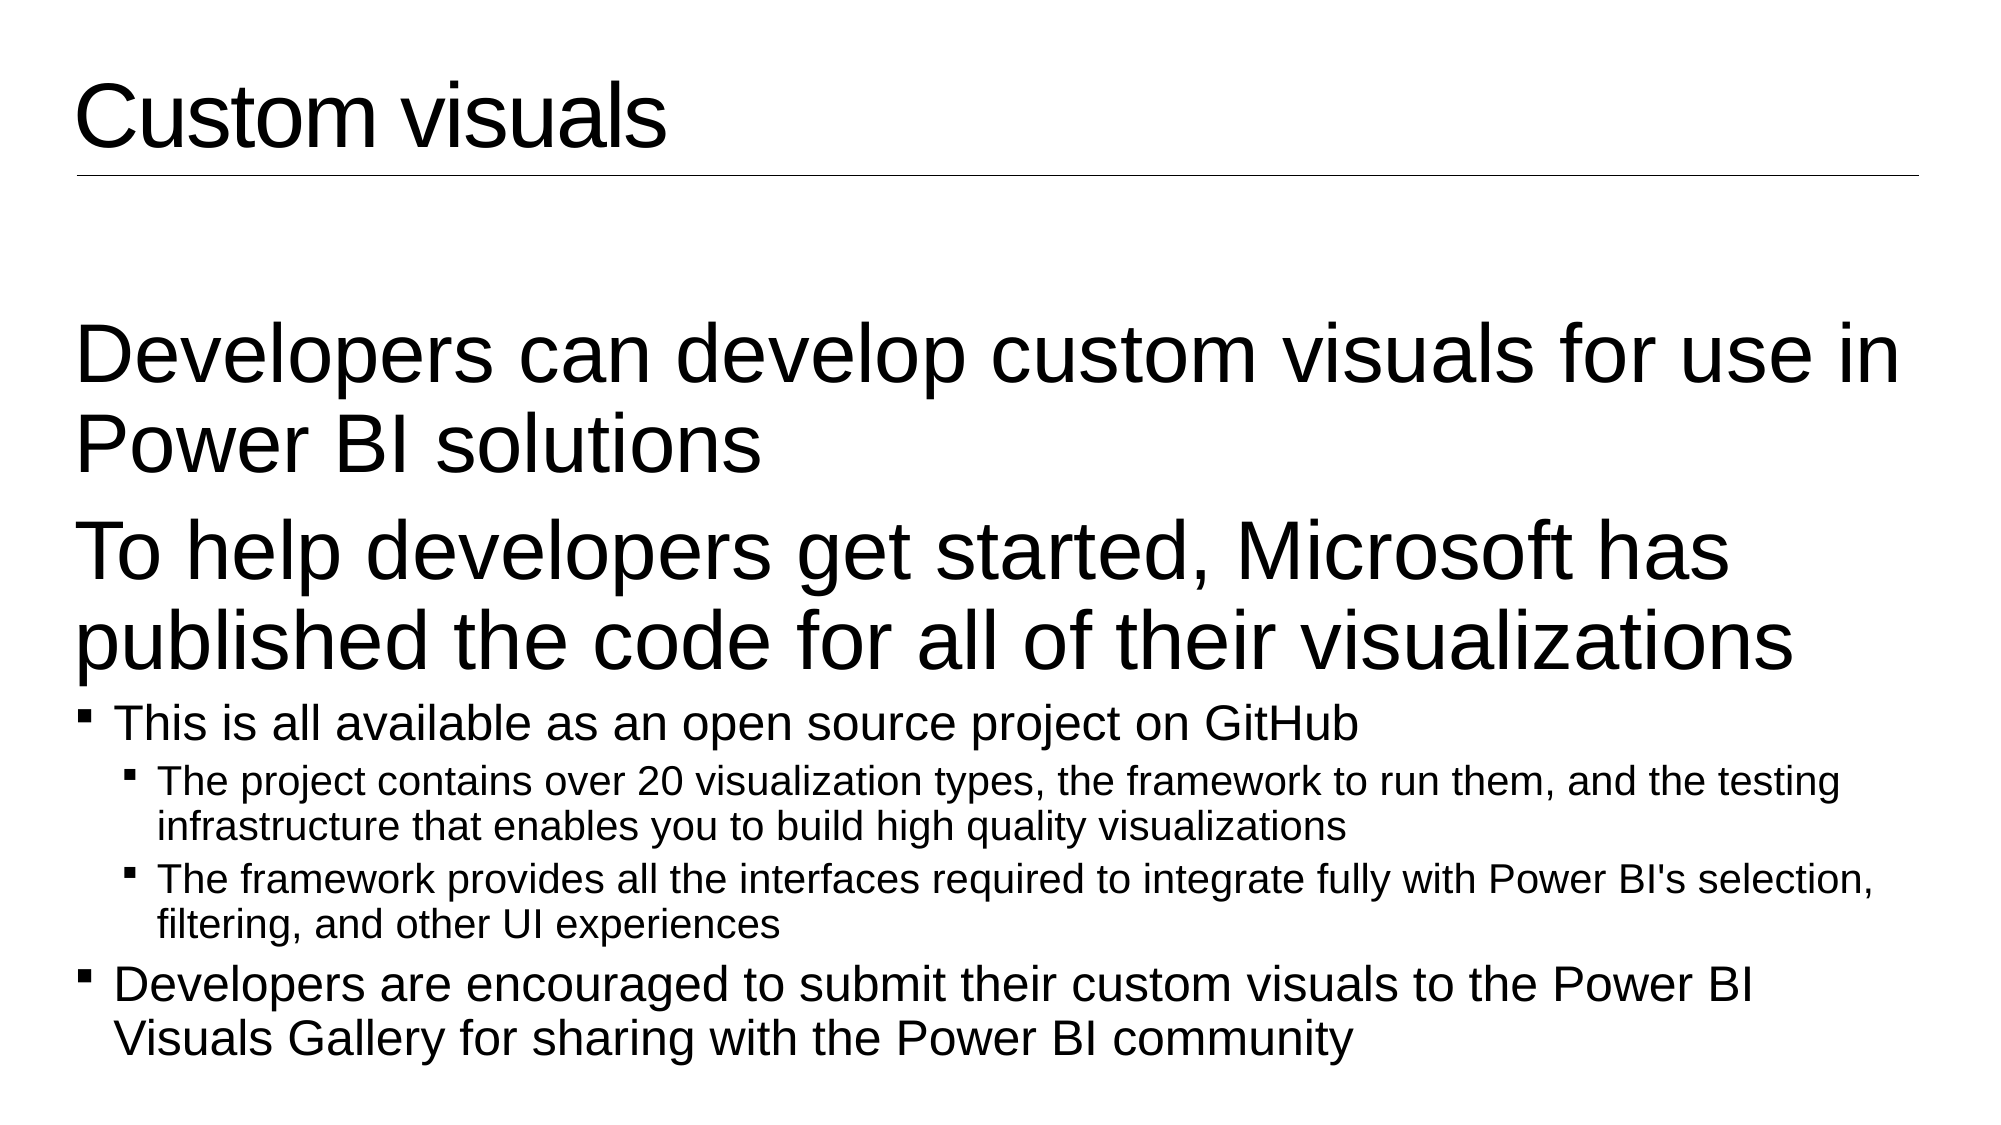

# Custom visuals

Developers can develop custom visuals for use in Power BI solutions
To help developers get started, Microsoft has published the code for all of their visualizations
This is all available as an open source project on GitHub
The project contains over 20 visualization types, the framework to run them, and the testing infrastructure that enables you to build high quality visualizations
The framework provides all the interfaces required to integrate fully with Power BI's selection, filtering, and other UI experiences
Developers are encouraged to submit their custom visuals to the Power BI Visuals Gallery for sharing with the Power BI community